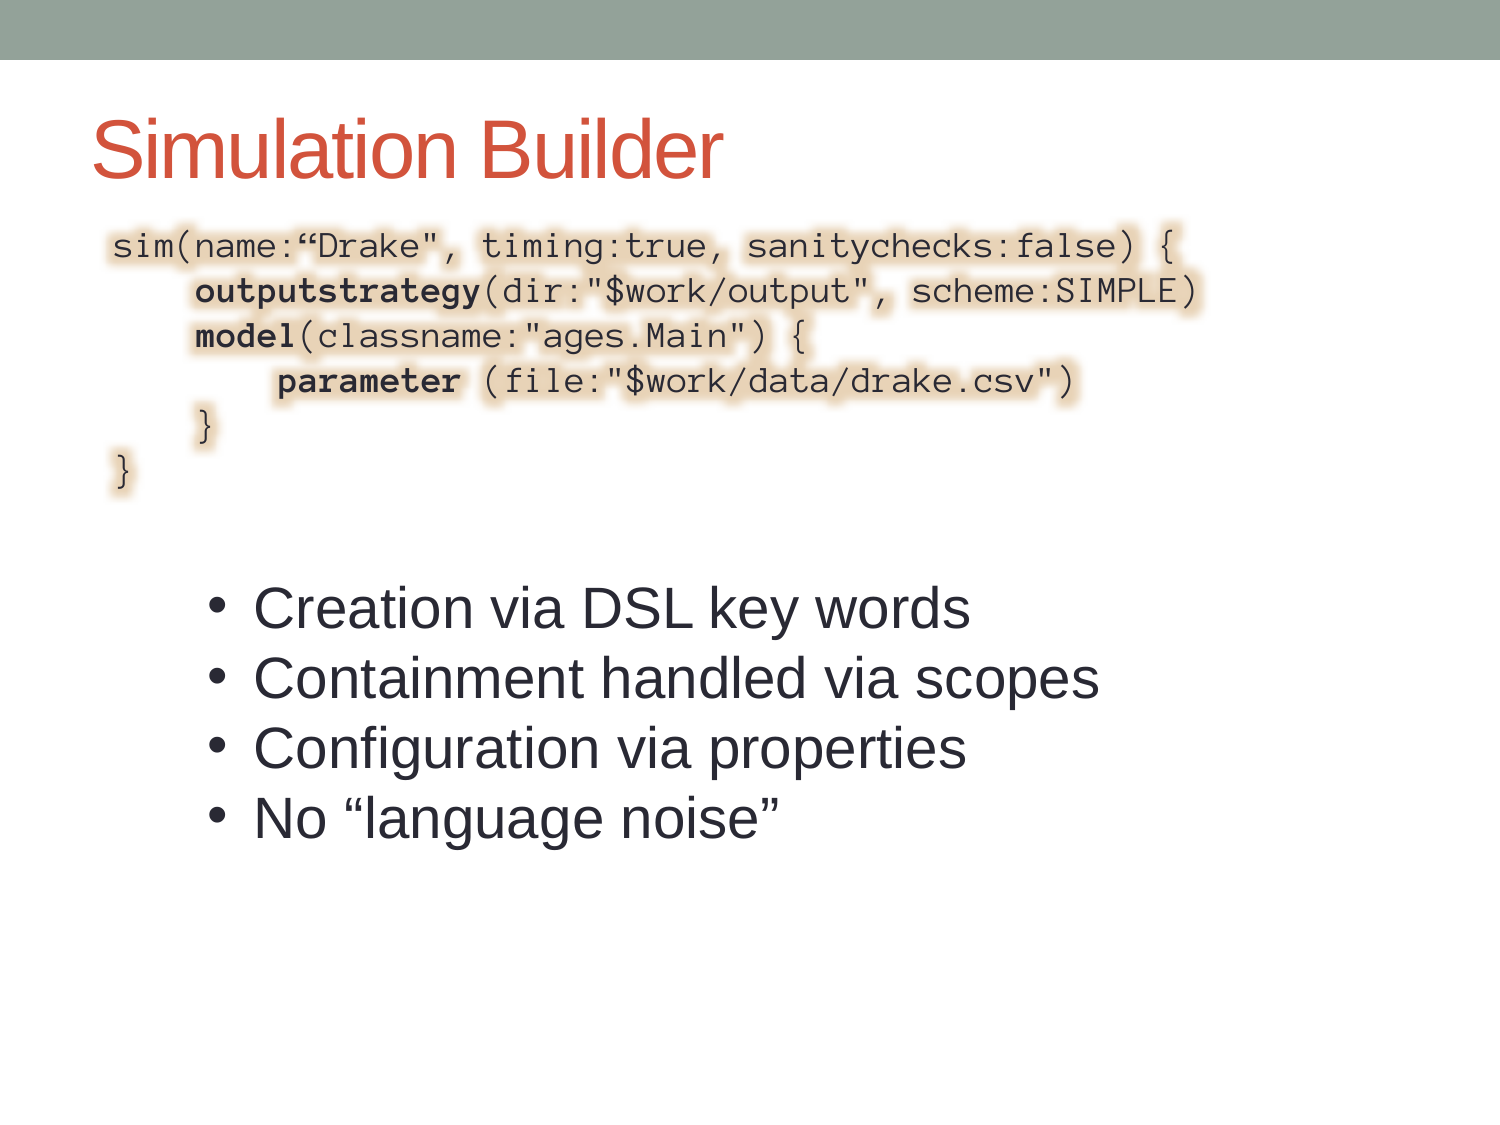

# Simulation Builder
sim(name:“Drake", timing:true, sanitychecks:false) {
    outputstrategy(dir:"$work/output", scheme:SIMPLE)
    model(classname:"ages.Main") {
        parameter (file:"$work/data/drake.csv")
    }
}
Creation via DSL key words
Containment handled via scopes
Configuration via properties
No “language noise”

225